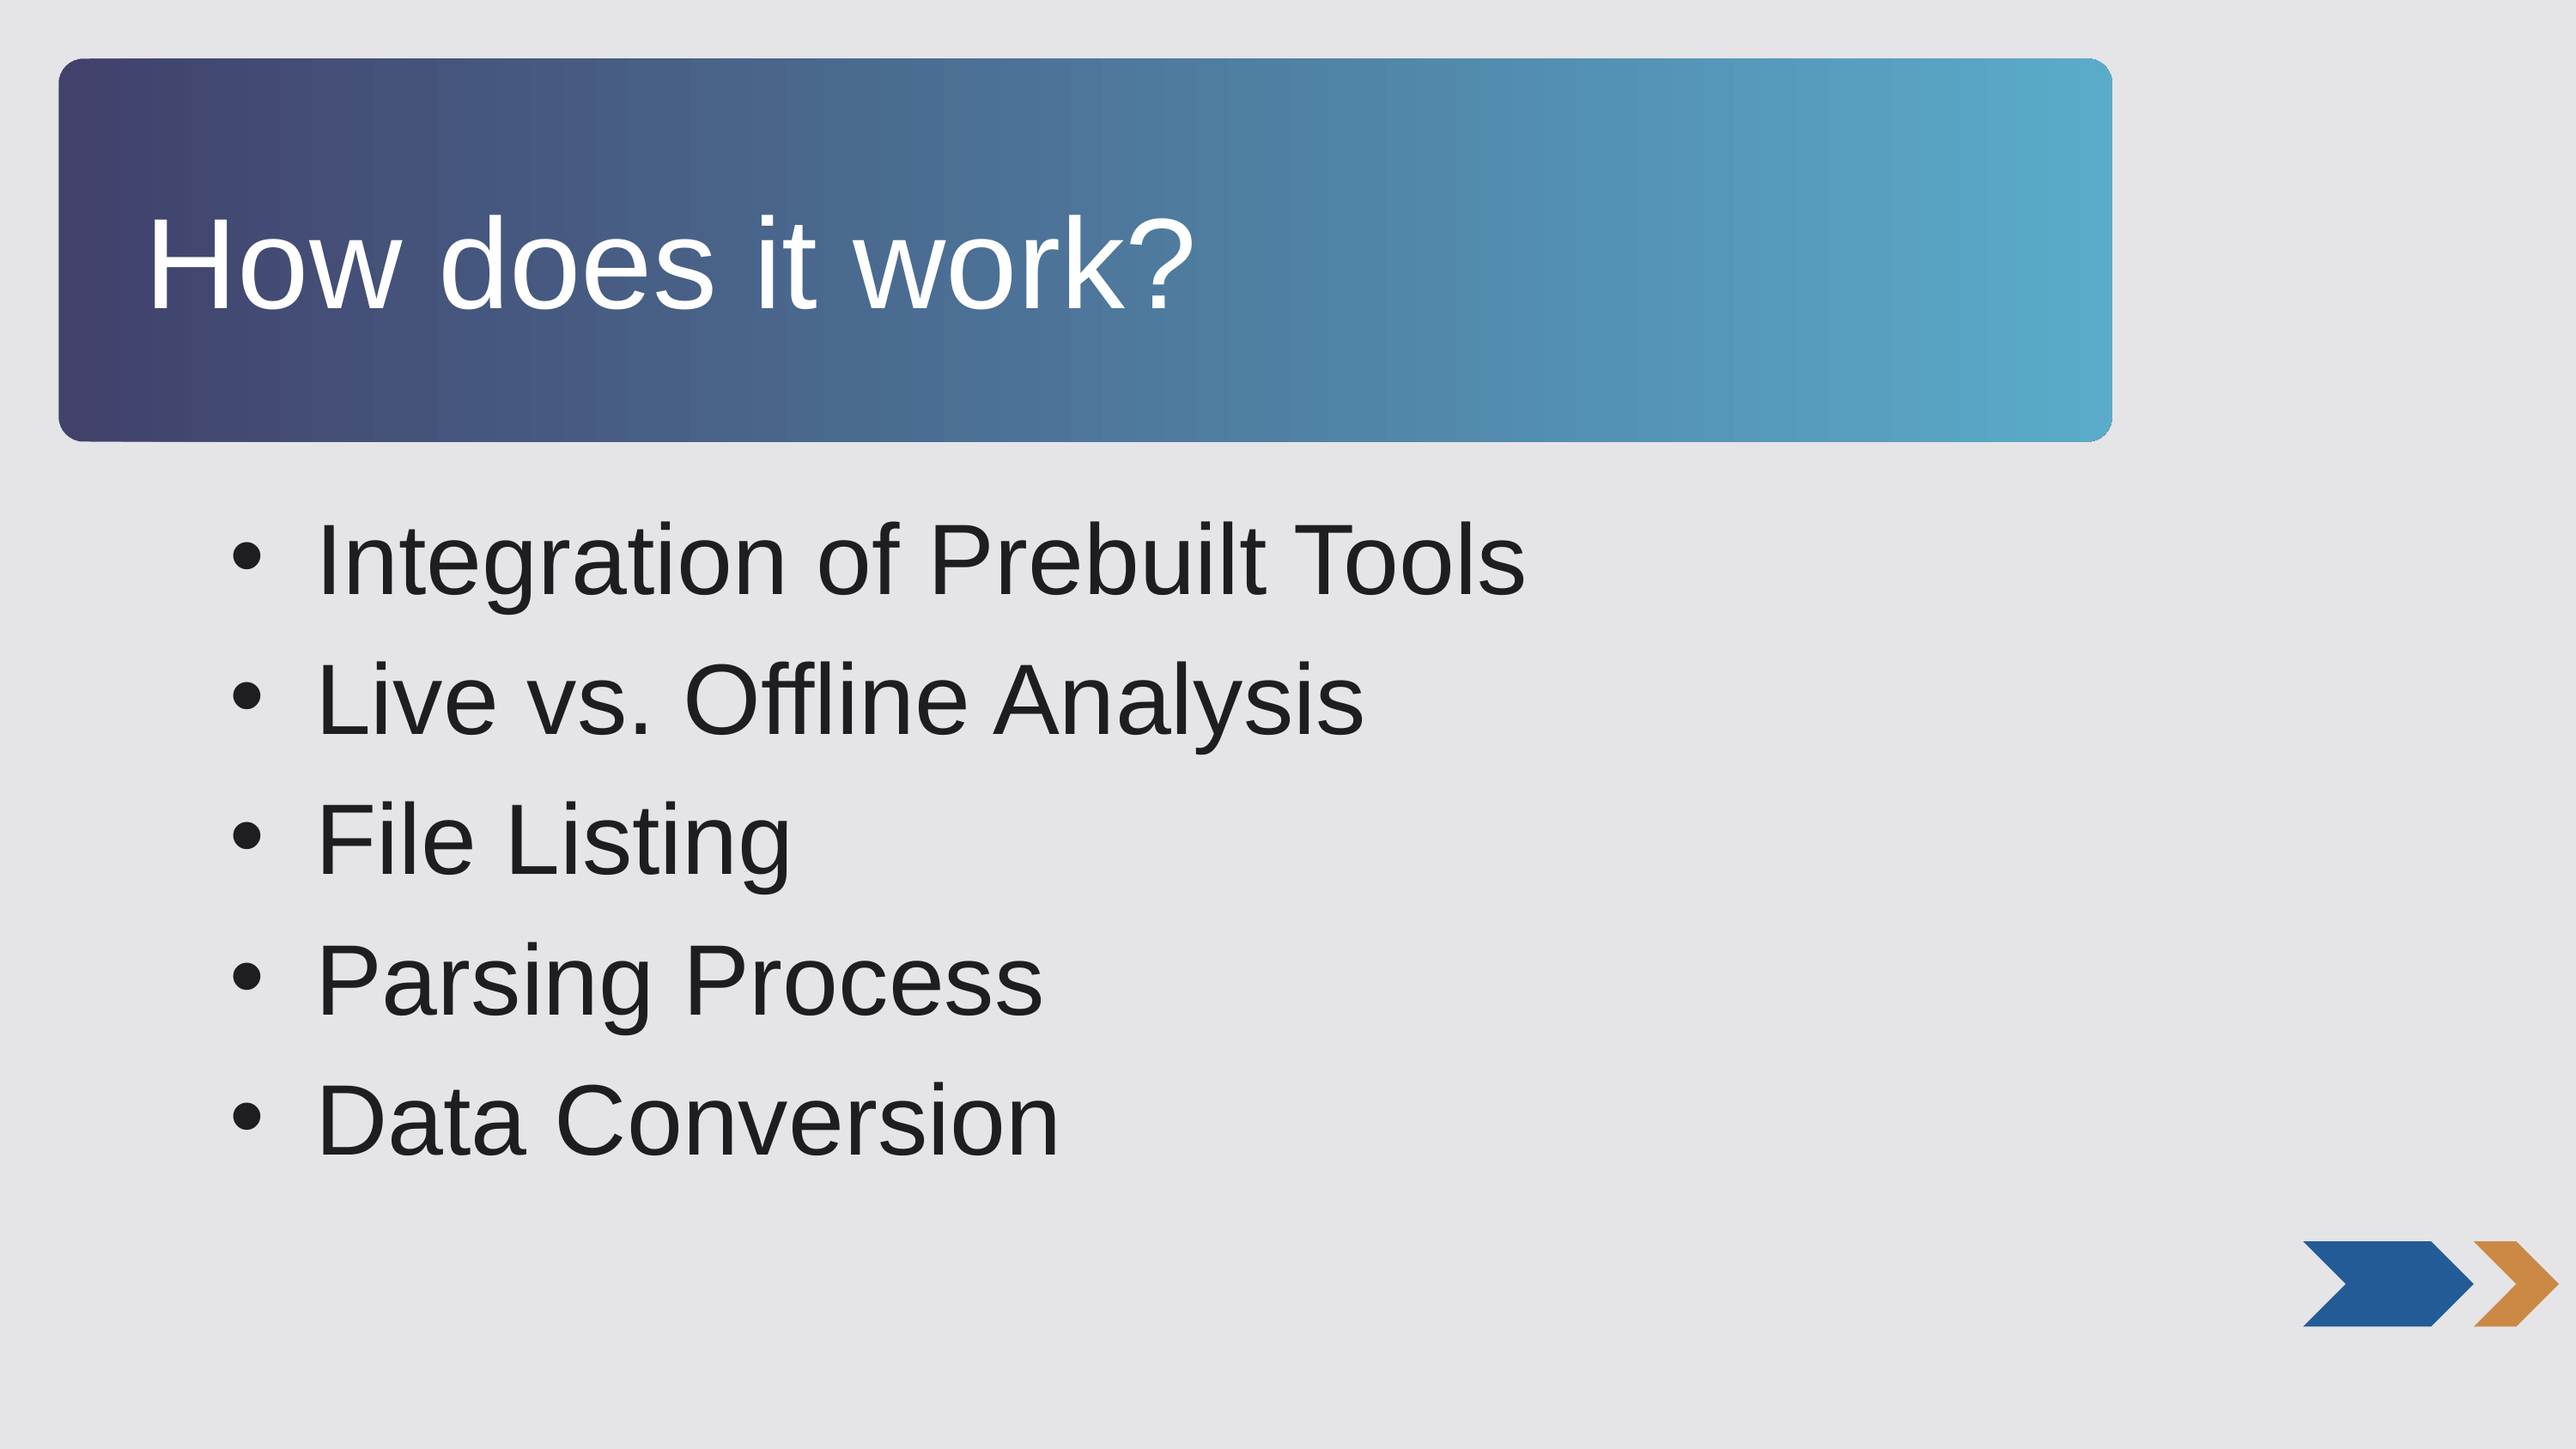

How does it work?
Integration of Prebuilt Tools
Live vs. Offline Analysis
File Listing
Parsing Process
Data Conversion